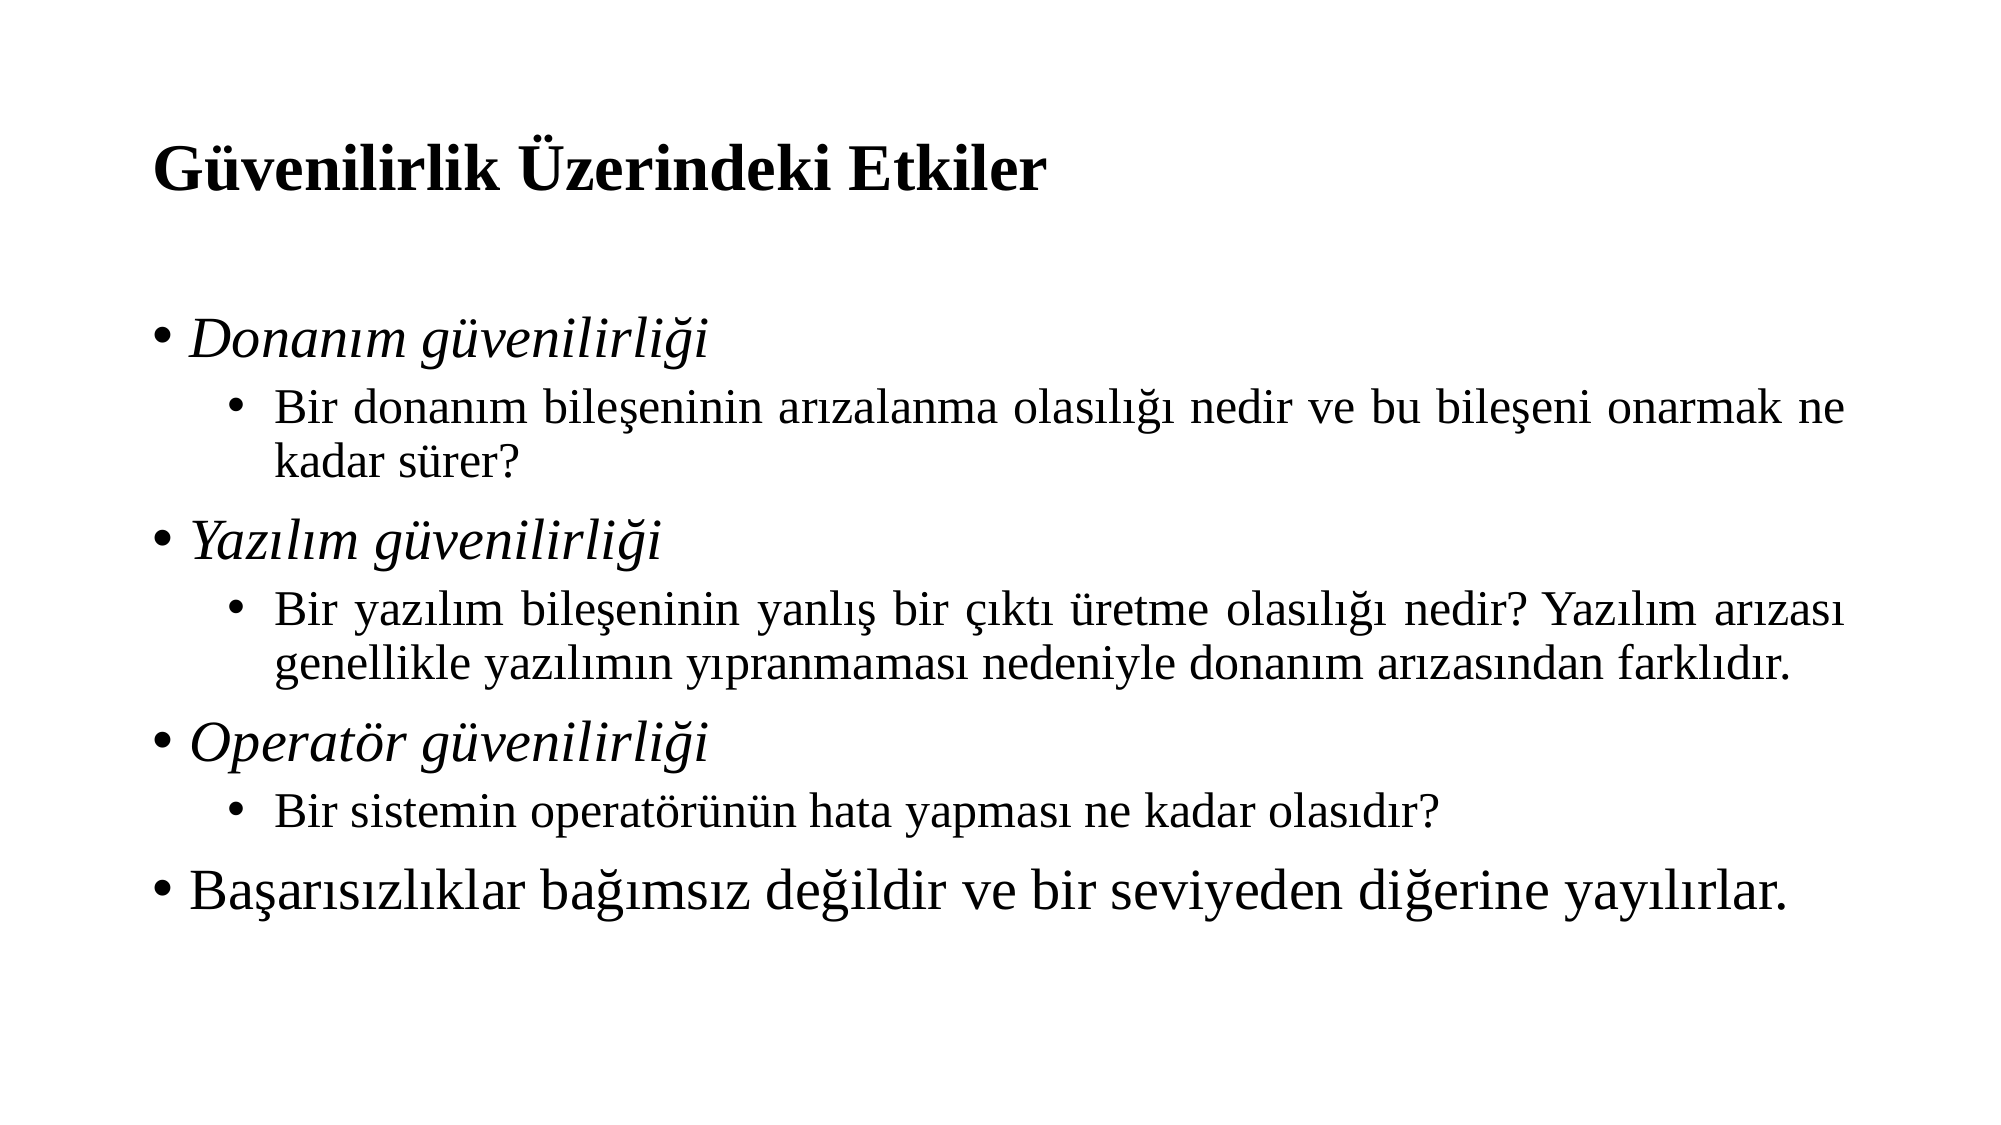

# Güvenilirlik Üzerindeki Etkiler
Donanım güvenilirliği
Bir donanım bileşeninin arızalanma olasılığı nedir ve bu bileşeni onarmak ne kadar sürer?
Yazılım güvenilirliği
Bir yazılım bileşeninin yanlış bir çıktı üretme olasılığı nedir? Yazılım arızası genellikle yazılımın yıpranmaması nedeniyle donanım arızasından farklıdır.
Operatör güvenilirliği
Bir sistemin operatörünün hata yapması ne kadar olasıdır?
Başarısızlıklar bağımsız değildir ve bir seviyeden diğerine yayılırlar.